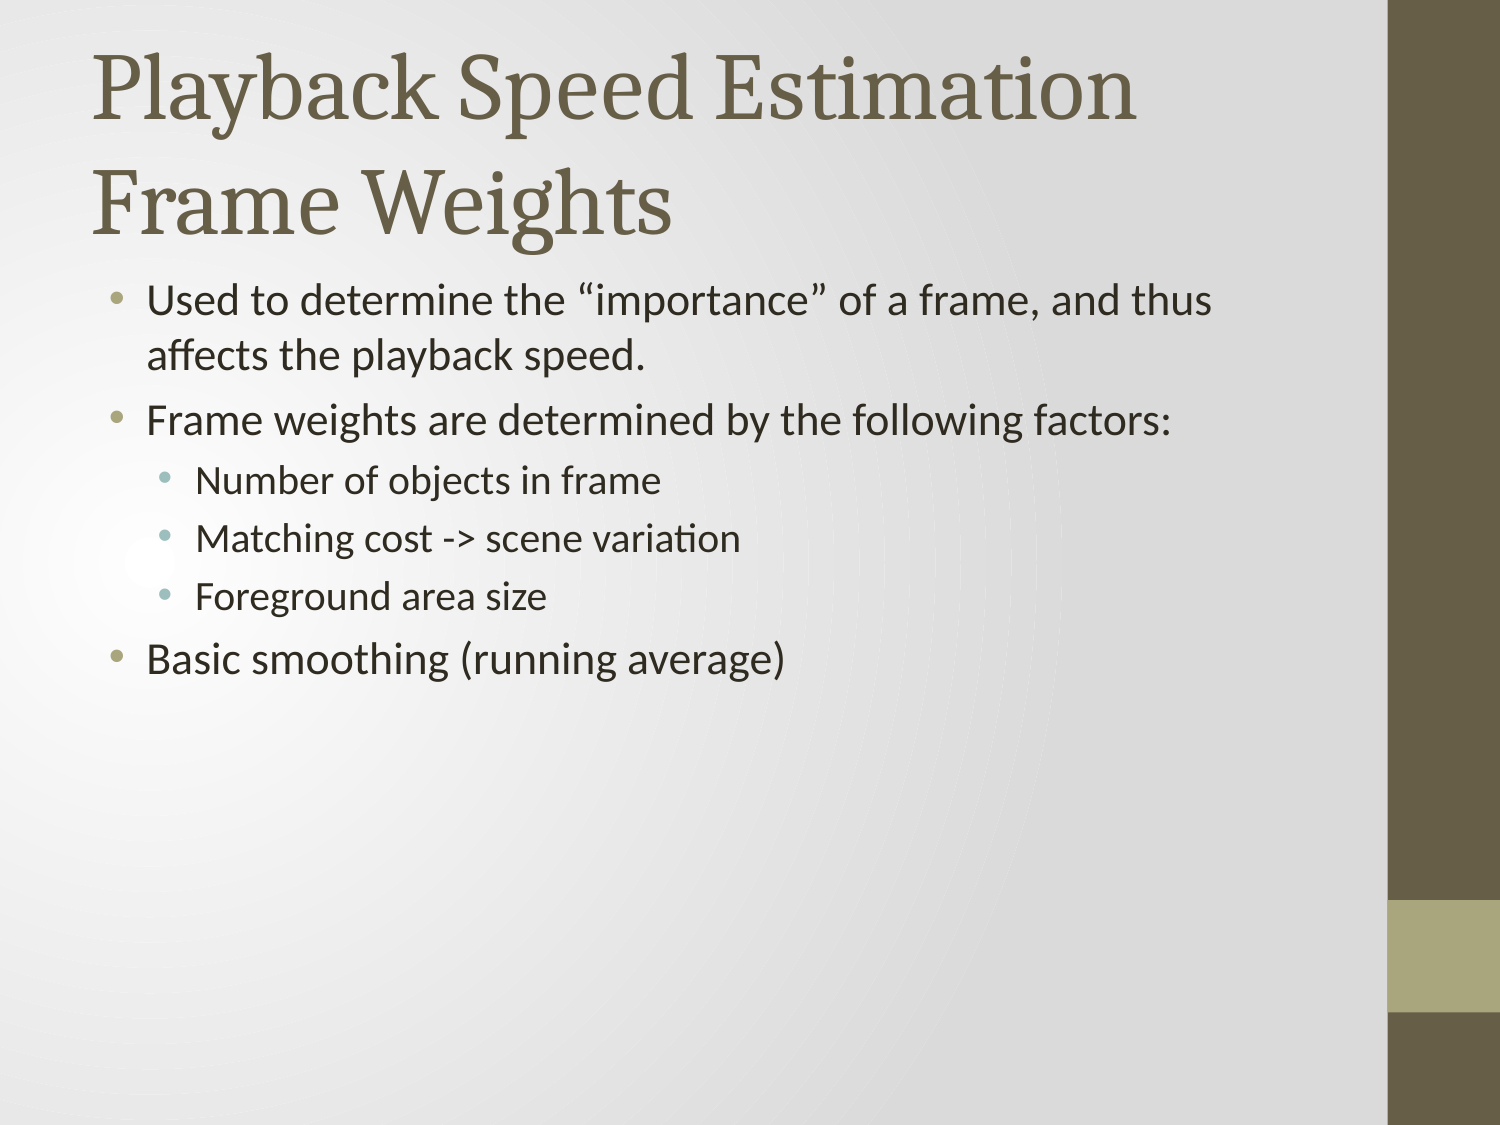

# Playback Speed Estimation Frame Weights
Used to determine the “importance” of a frame, and thus affects the playback speed.
Frame weights are determined by the following factors:
Number of objects in frame
Matching cost -> scene variation
Foreground area size
Basic smoothing (running average)